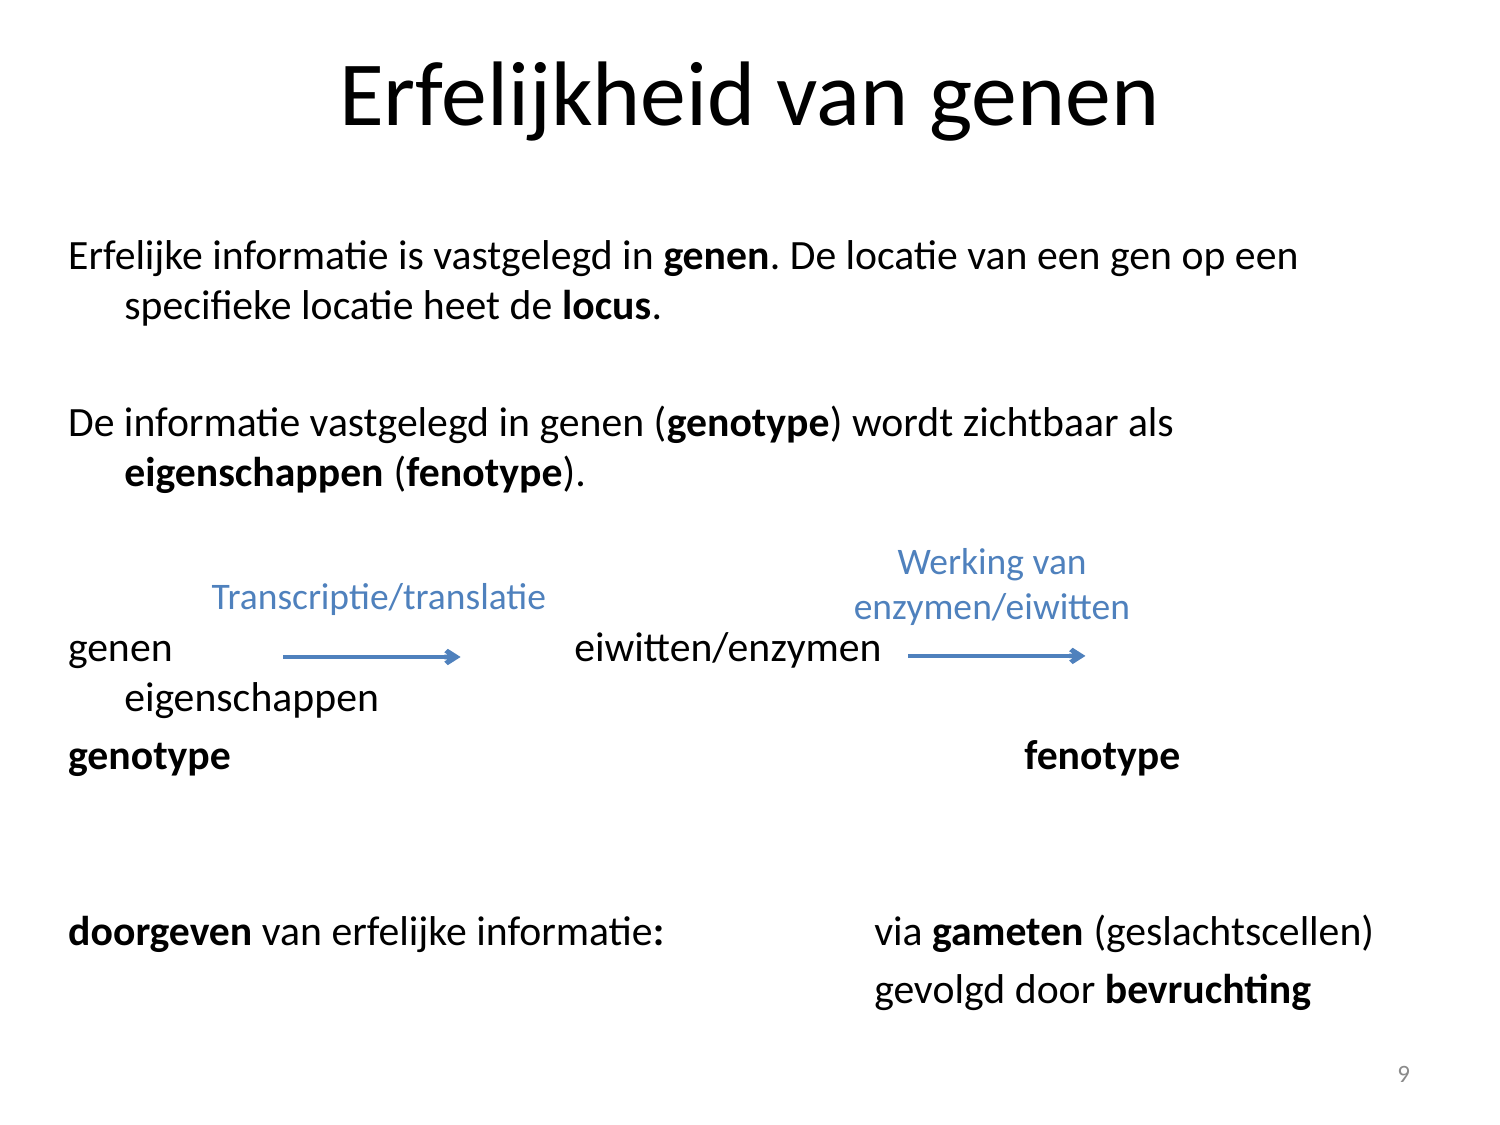

# Erfelijkheid van genen
Erfelijke informatie is vastgelegd in genen. De locatie van een gen op een specifieke locatie heet de locus.

De informatie vastgelegd in genen (genotype) wordt zichtbaar als eigenschappen (fenotype).

genen			eiwitten/enzymen		eigenschappen
genotype						fenotype

doorgeven van erfelijke informatie:		via gameten (geslachtscellen)
						gevolgd door bevruchting
Werking van enzymen/eiwitten
Transcriptie/translatie
9